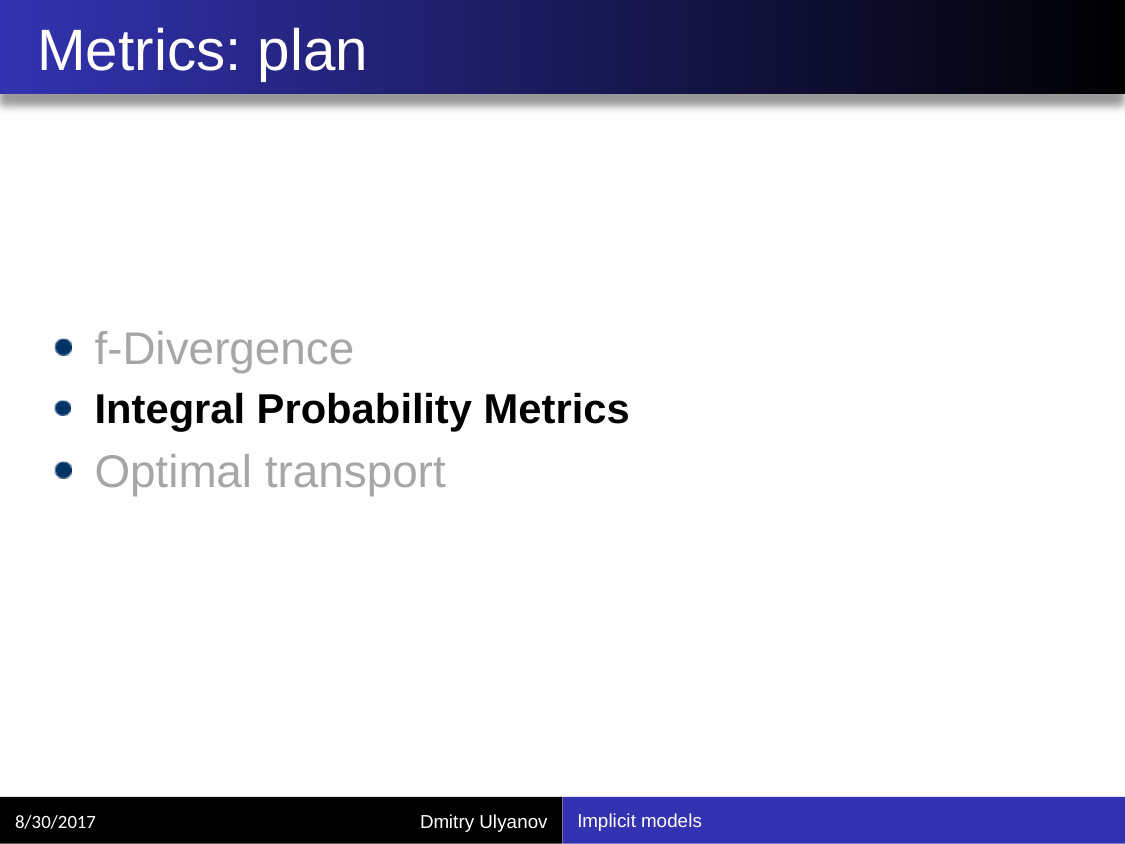

# Metrics: plan
f-Divergence
Integral Probability Metrics
Optimal transport

Implicit models
8/30/2017